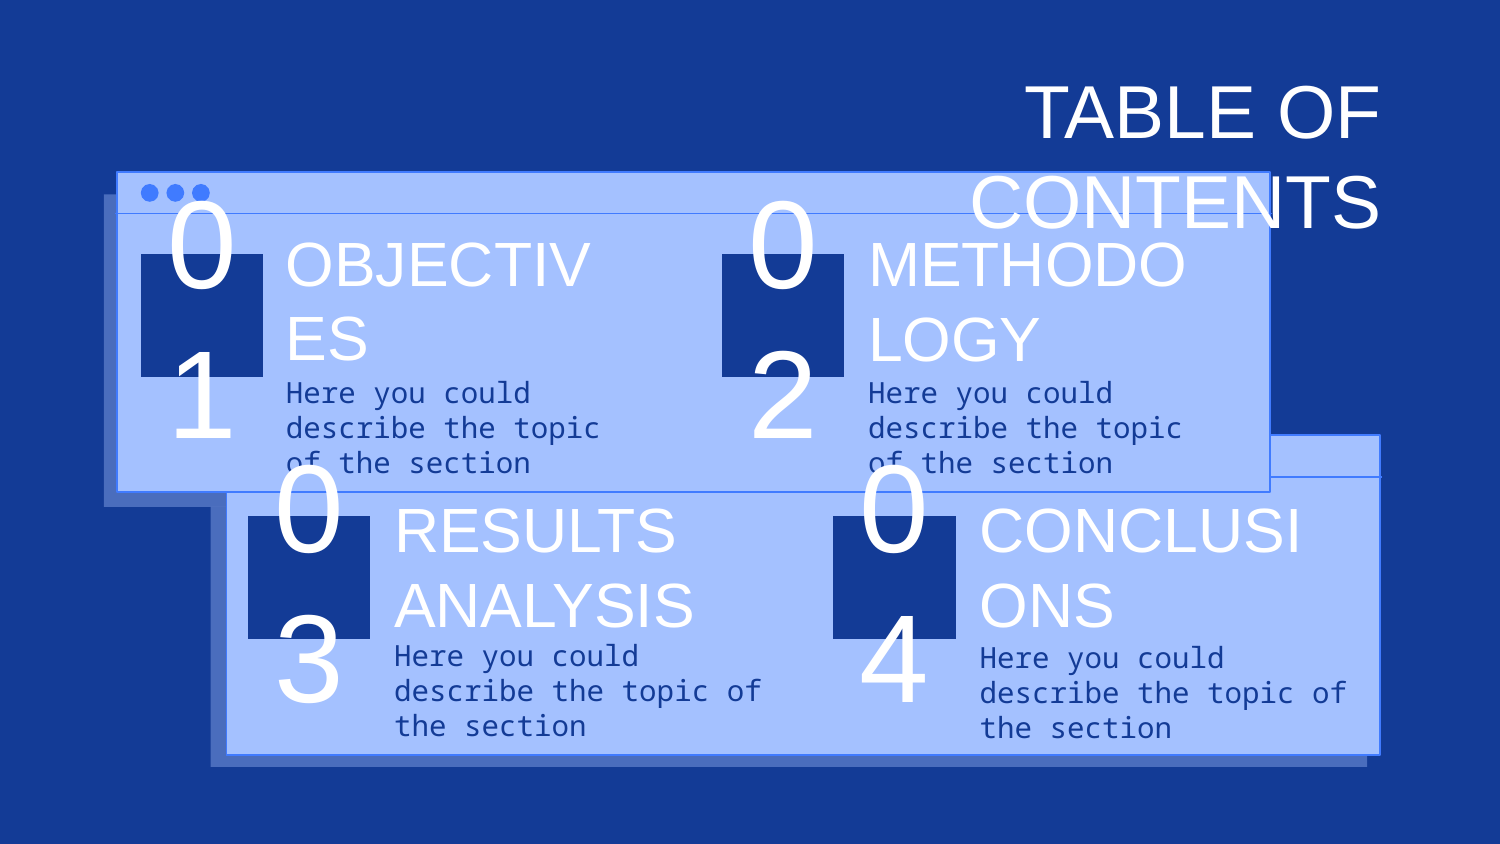

TABLE OF CONTENTS

02
01
# OBJECTIVES
METHODOLOGY
Here you could describe the topic of the section
Here you could describe the topic of the section

03
04
RESULTS ANALYSIS
CONCLUSIONS
Here you could describe the topic of the section

Here you could describe the topic of the section